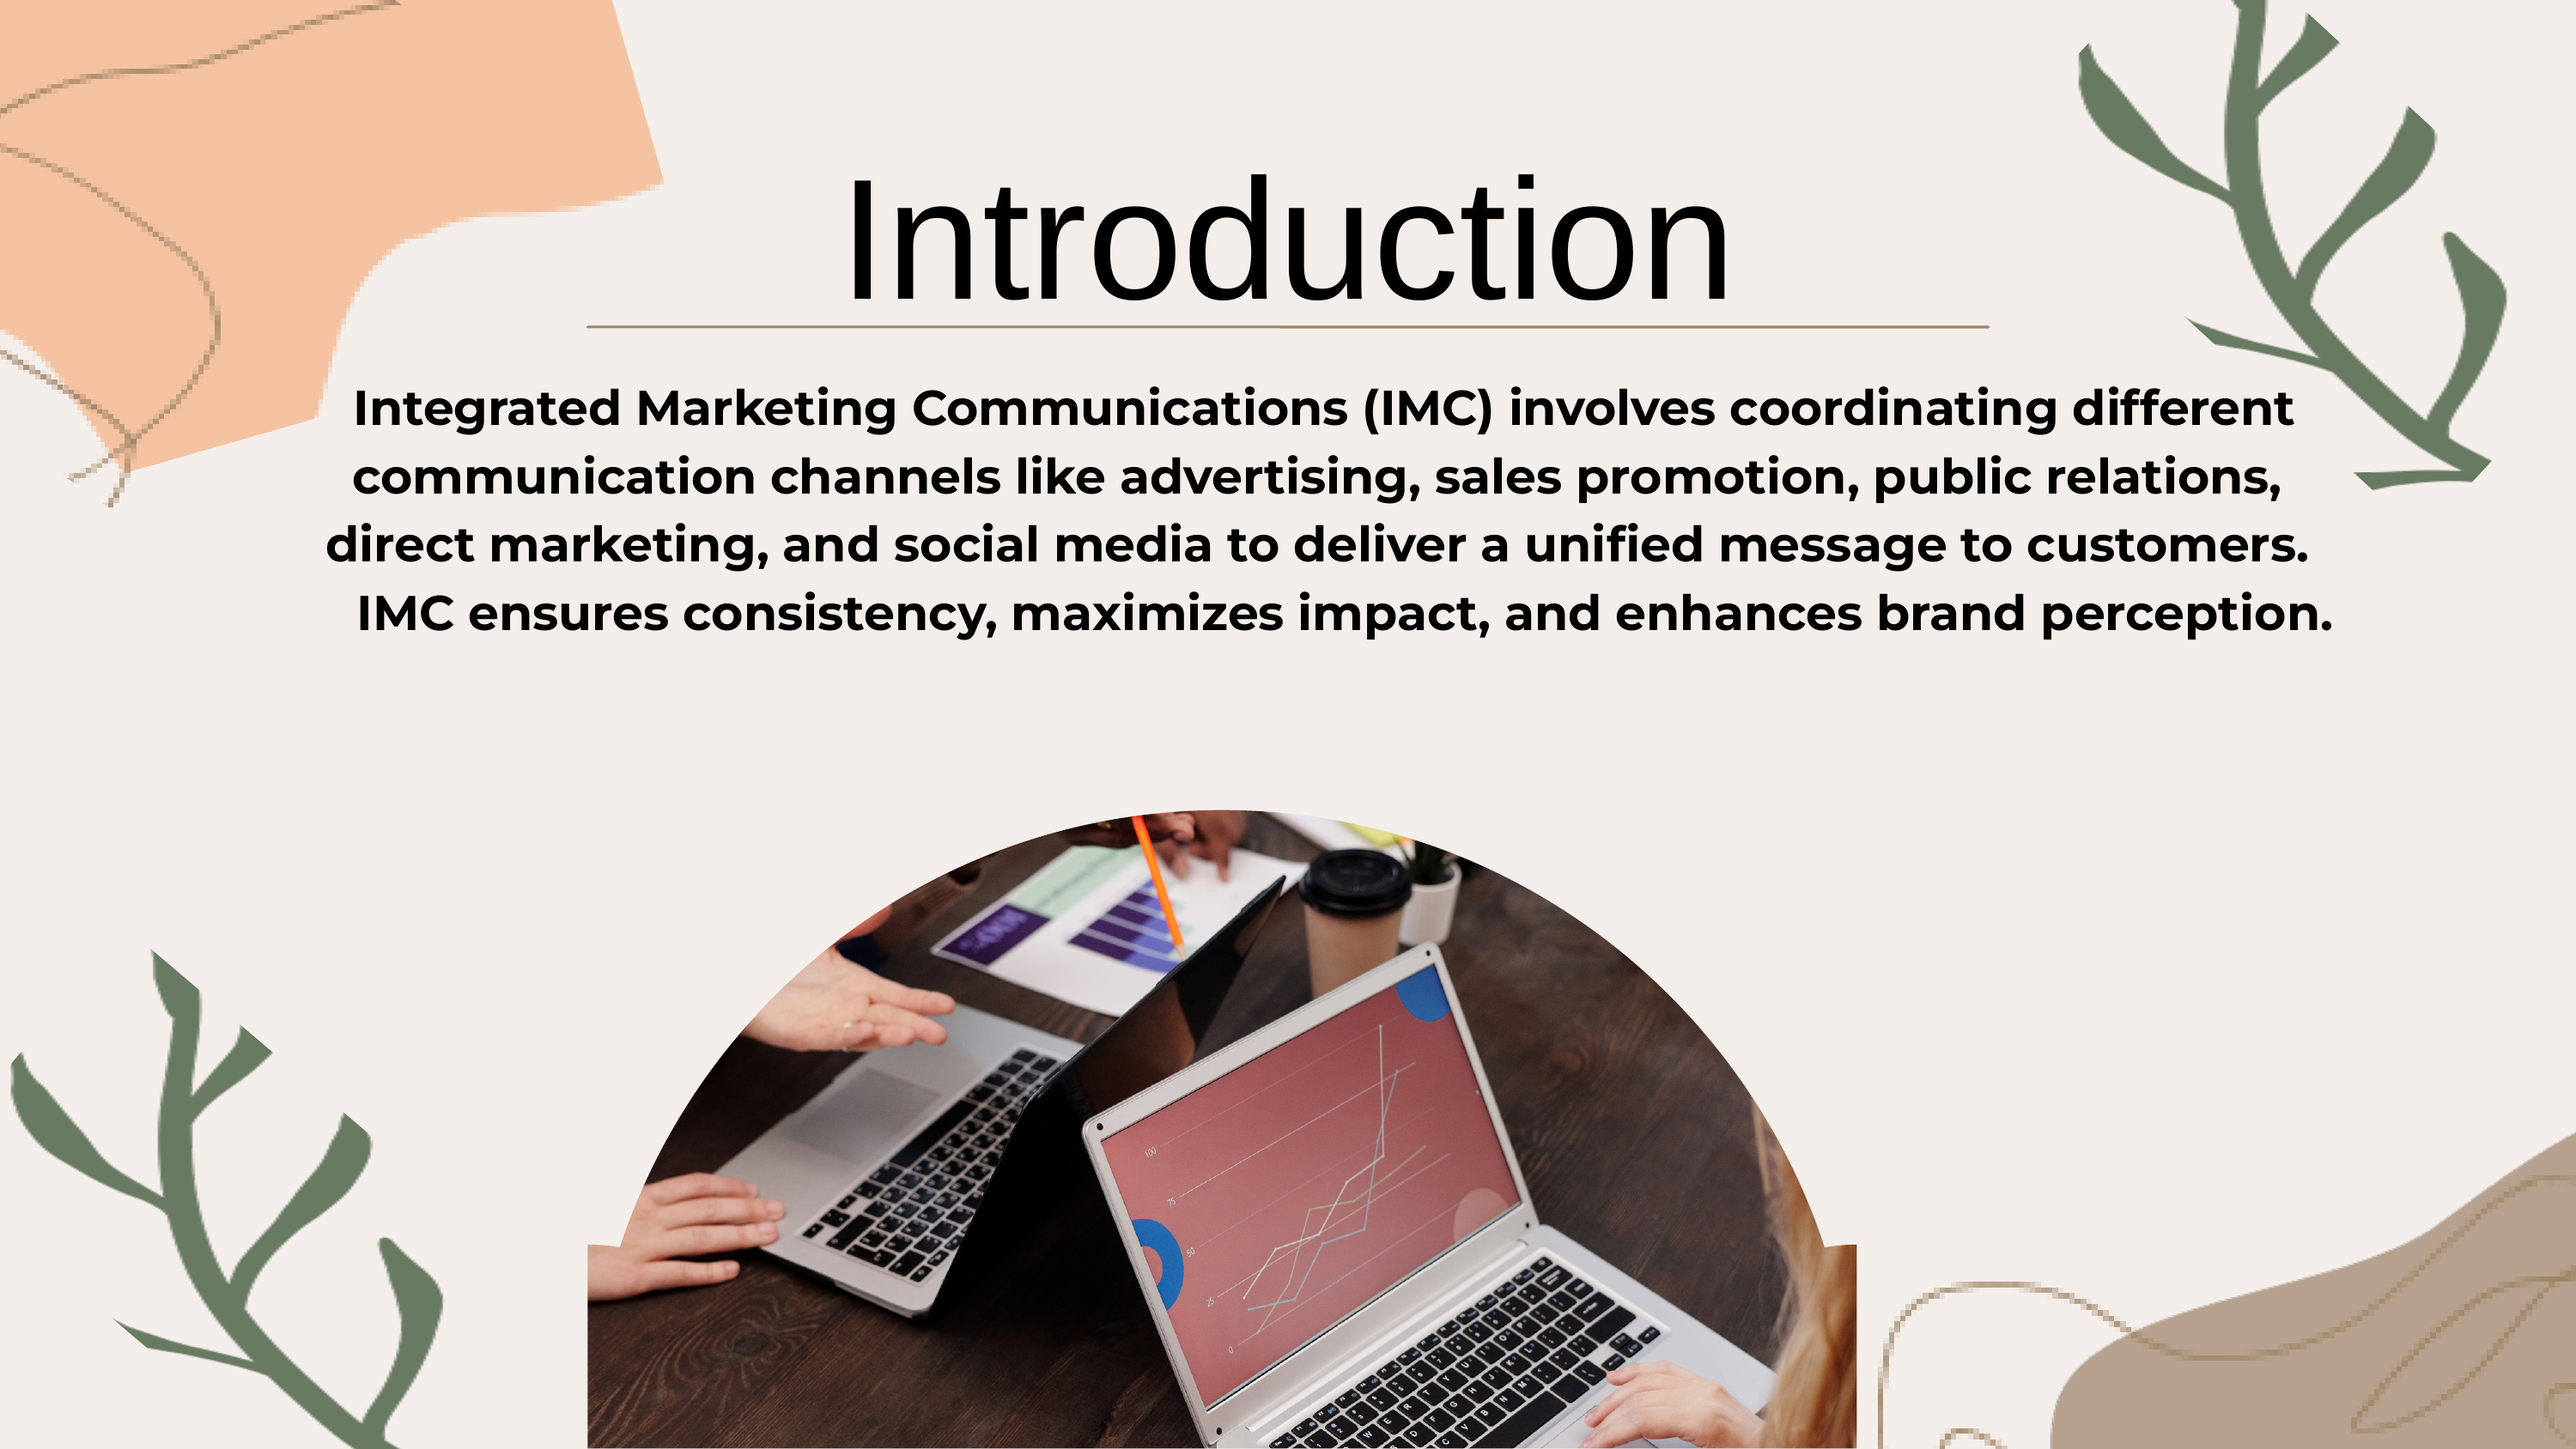

Introduction

 Integrated Marketing Communications (IMC) involves coordinating different communication channels like advertising, sales promotion, public relations, direct marketing, and social media to deliver a unified message to customers.
    IMC ensures consistency, maximizes impact, and enhances brand perception.